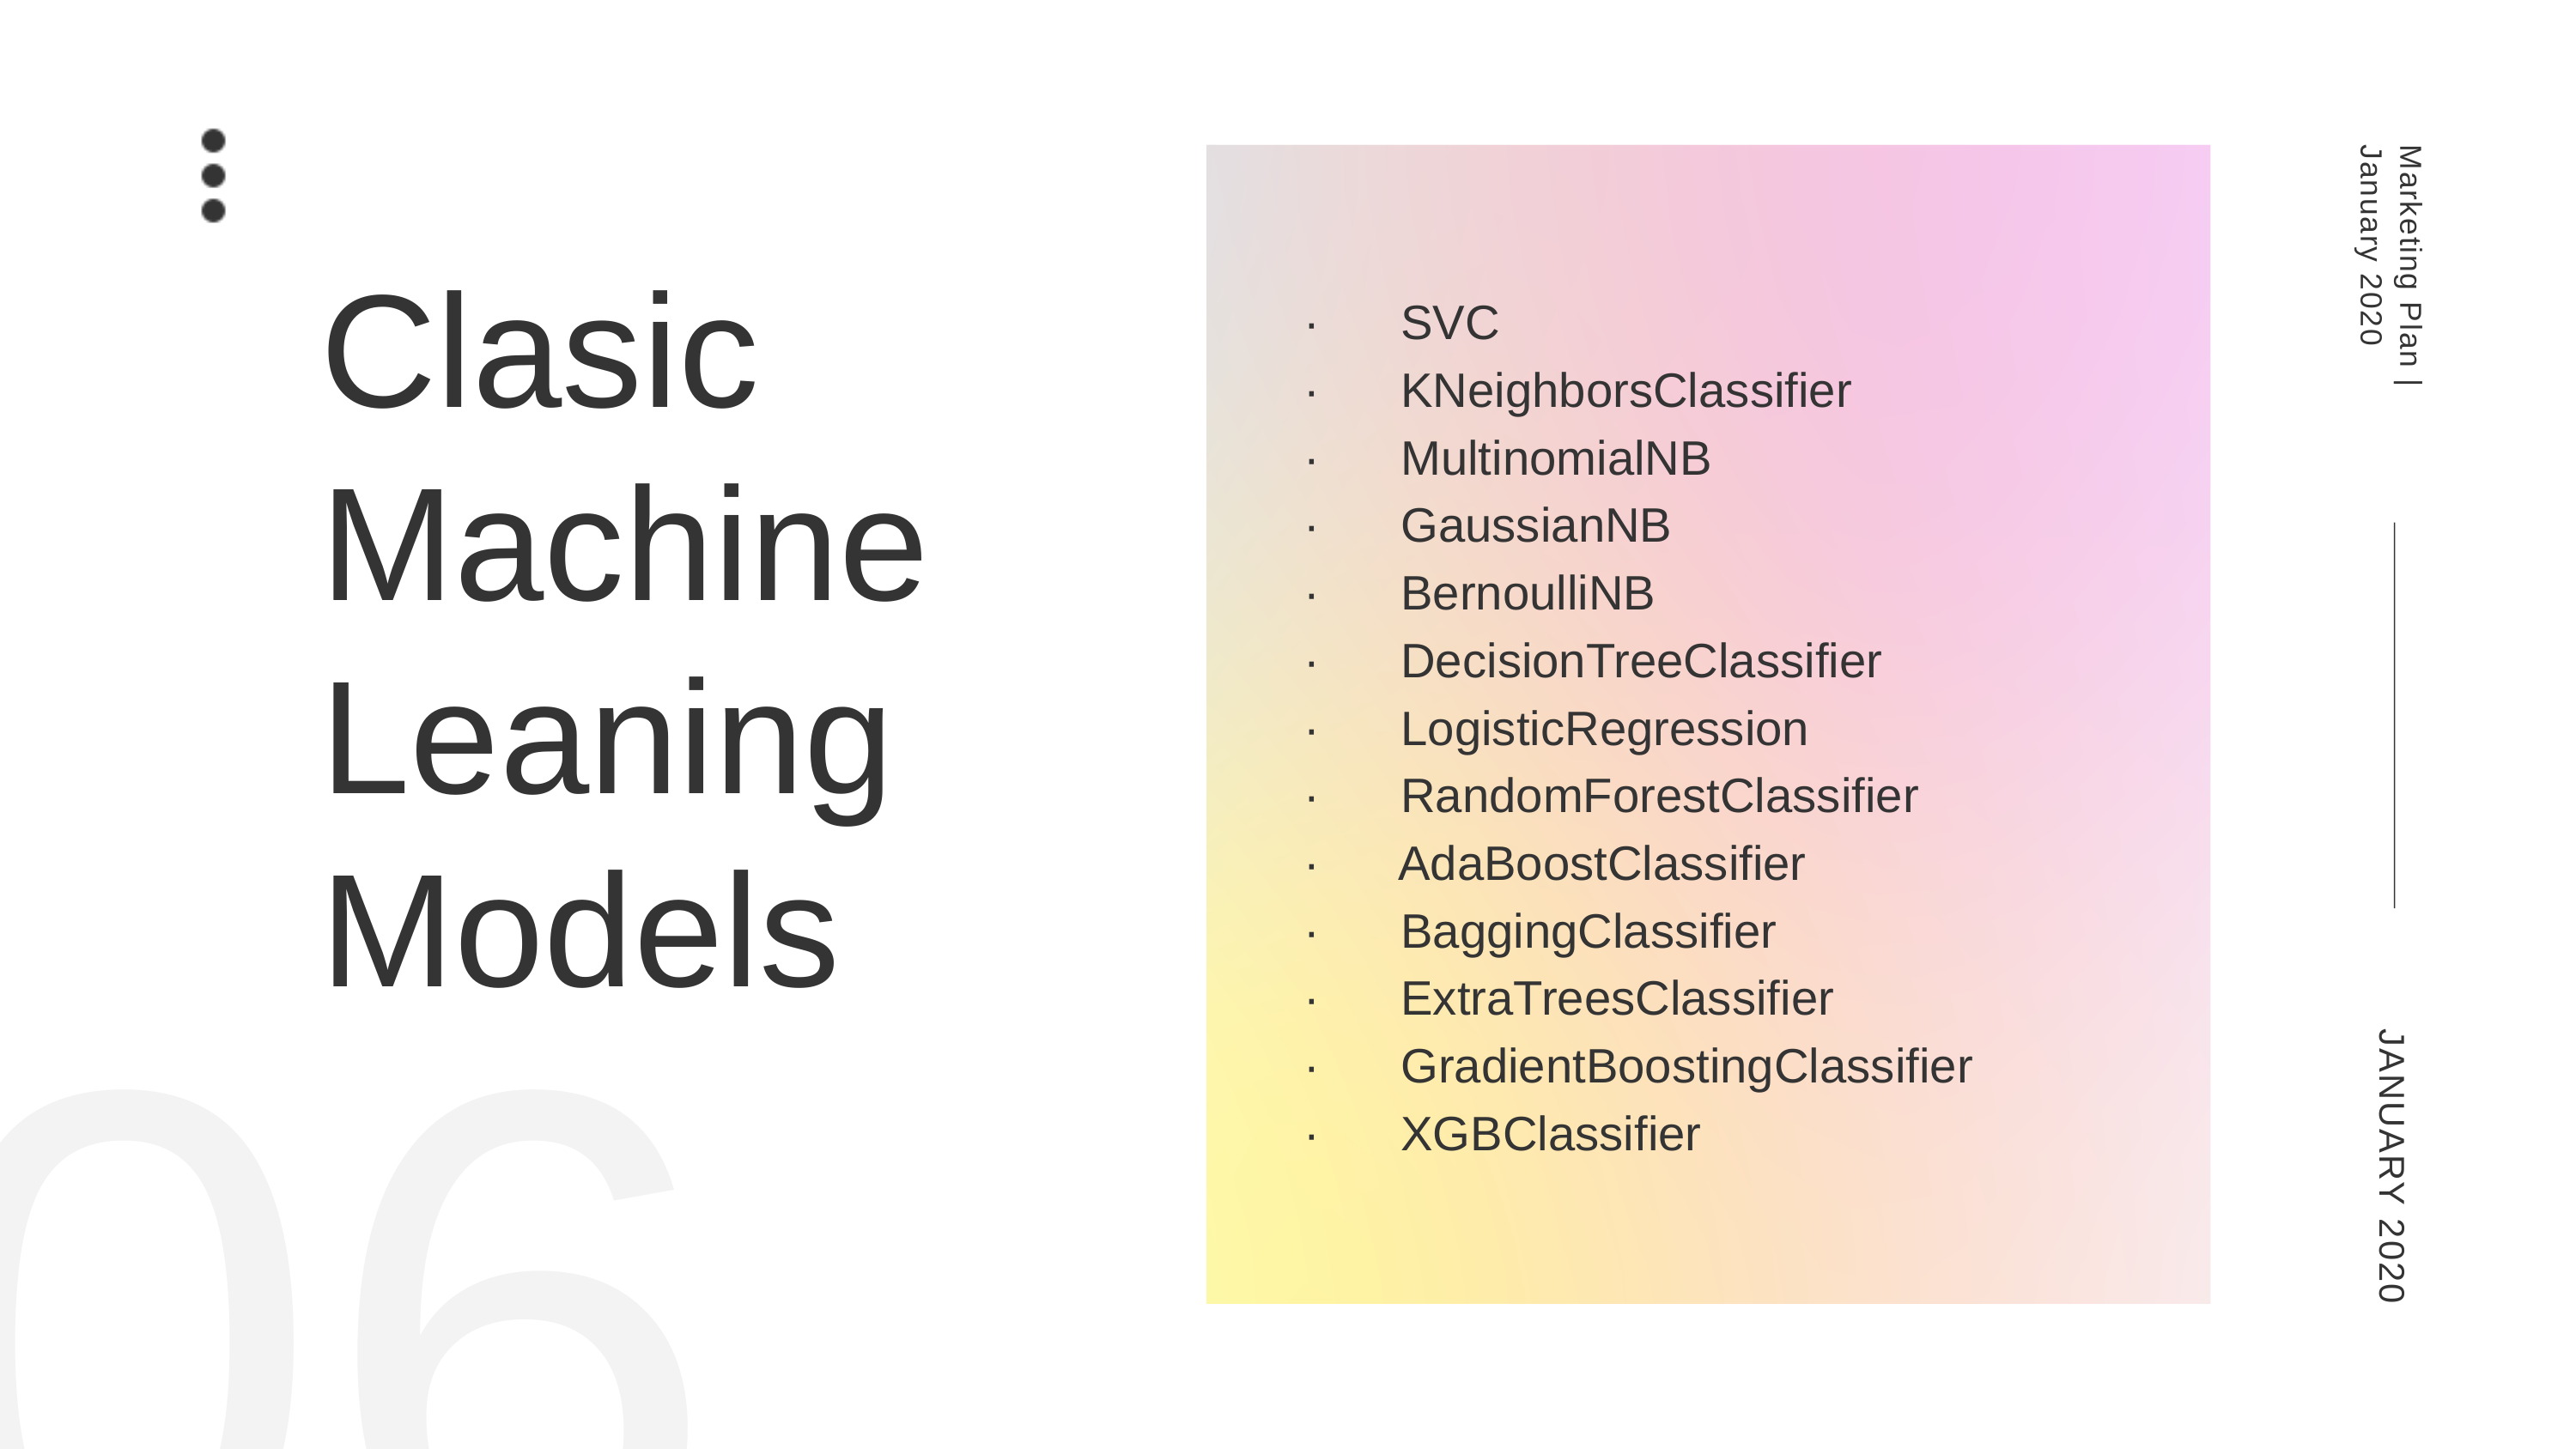

Clasic Machine Leaning Models
Marketing Plan | January 2020
·      SVC
·      KNeighborsClassifier
·      MultinomialNB
·      GaussianNB
·      BernoulliNB
·      DecisionTreeClassifier
·      LogisticRegression
·      RandomForestClassifier
·      AdaBoostClassifier
·      BaggingClassifier
·      ExtraTreesClassifier
·      GradientBoostingClassifier
·      XGBClassifier

06
JANUARY 2020